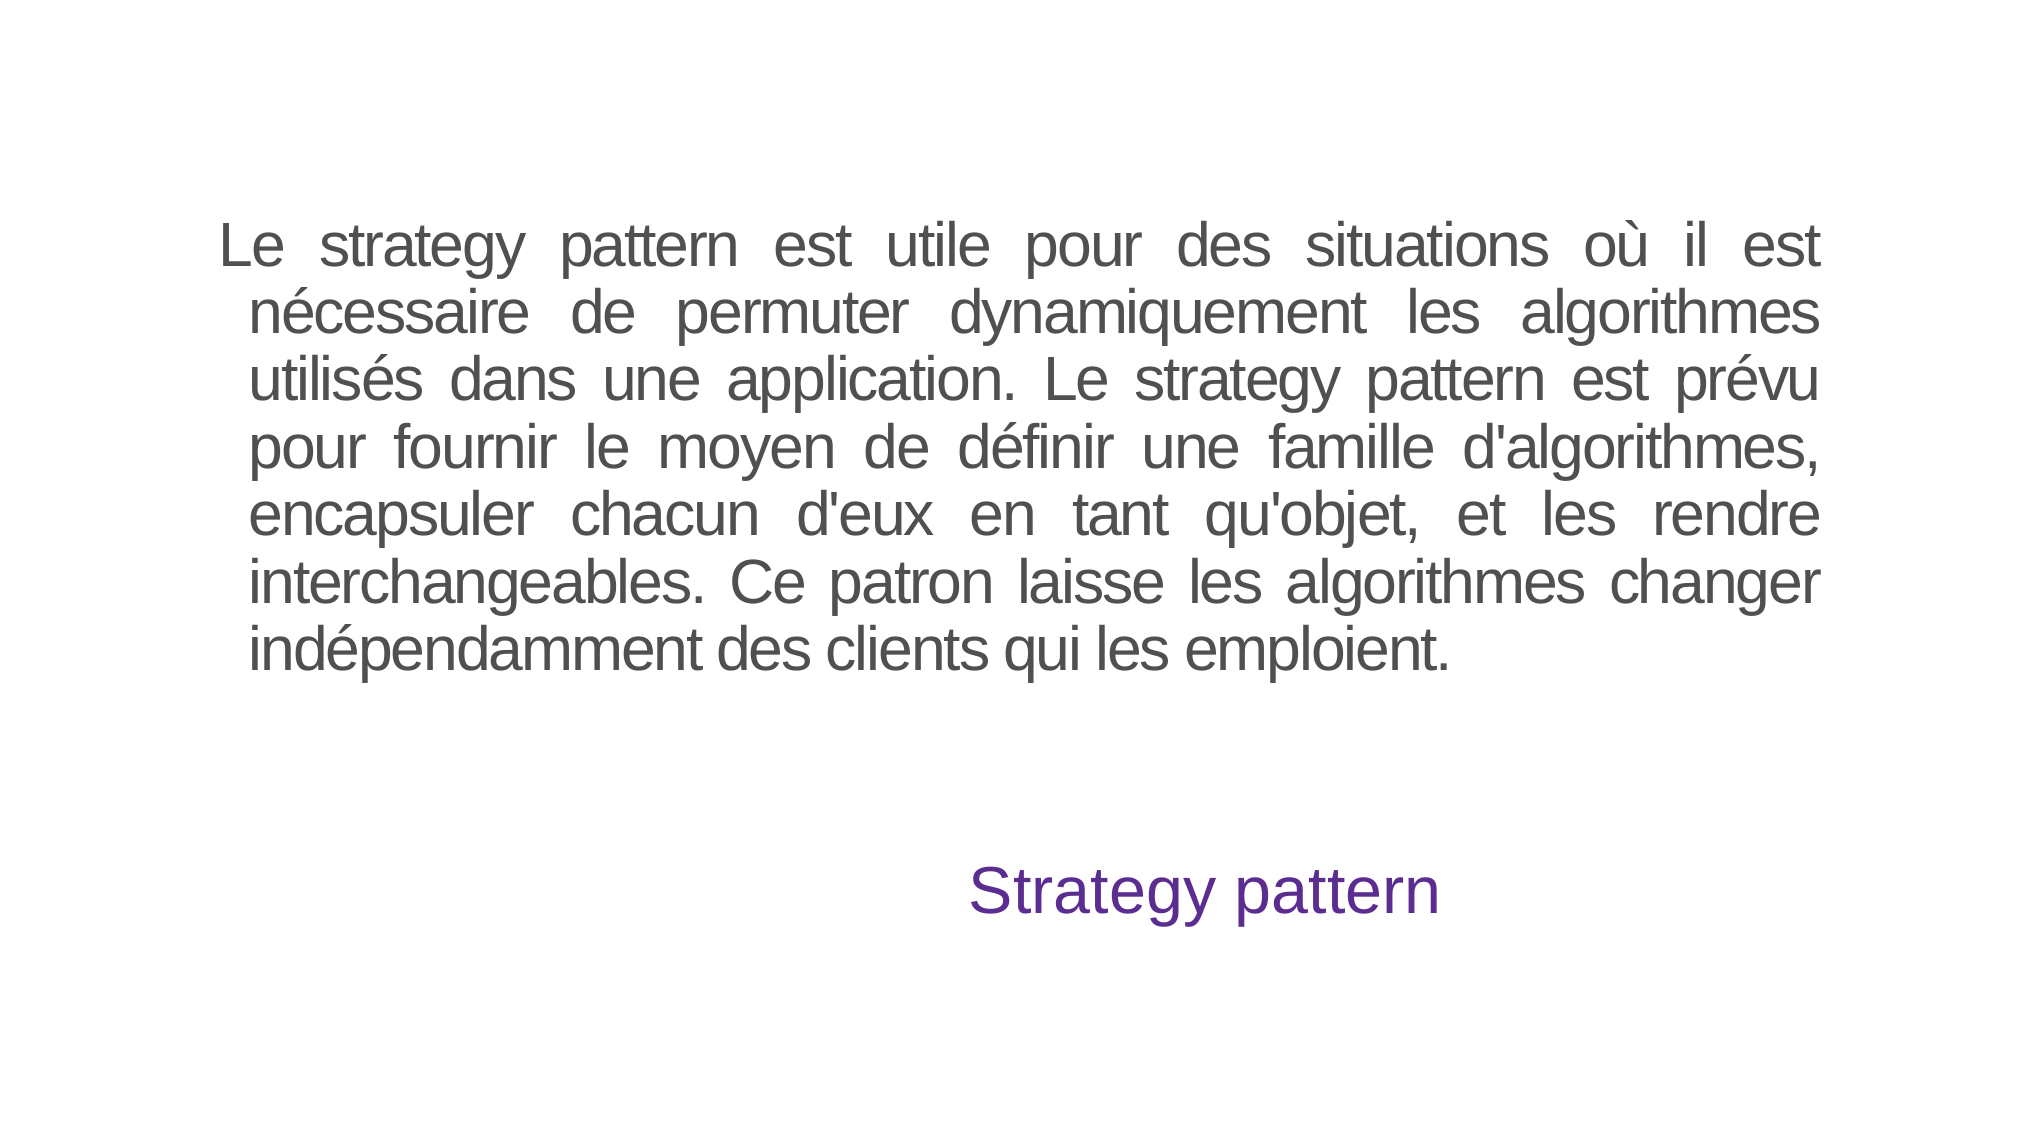

# Le strategy pattern est utile pour des situations où il est nécessaire de permuter dynamiquement les algorithmes utilisés dans une application. Le strategy pattern est prévu pour fournir le moyen de définir une famille d'algorithmes, encapsuler chacun d'eux en tant qu'objet, et les rendre interchangeables. Ce patron laisse les algorithmes changer indépendamment des clients qui les emploient.
Strategy pattern